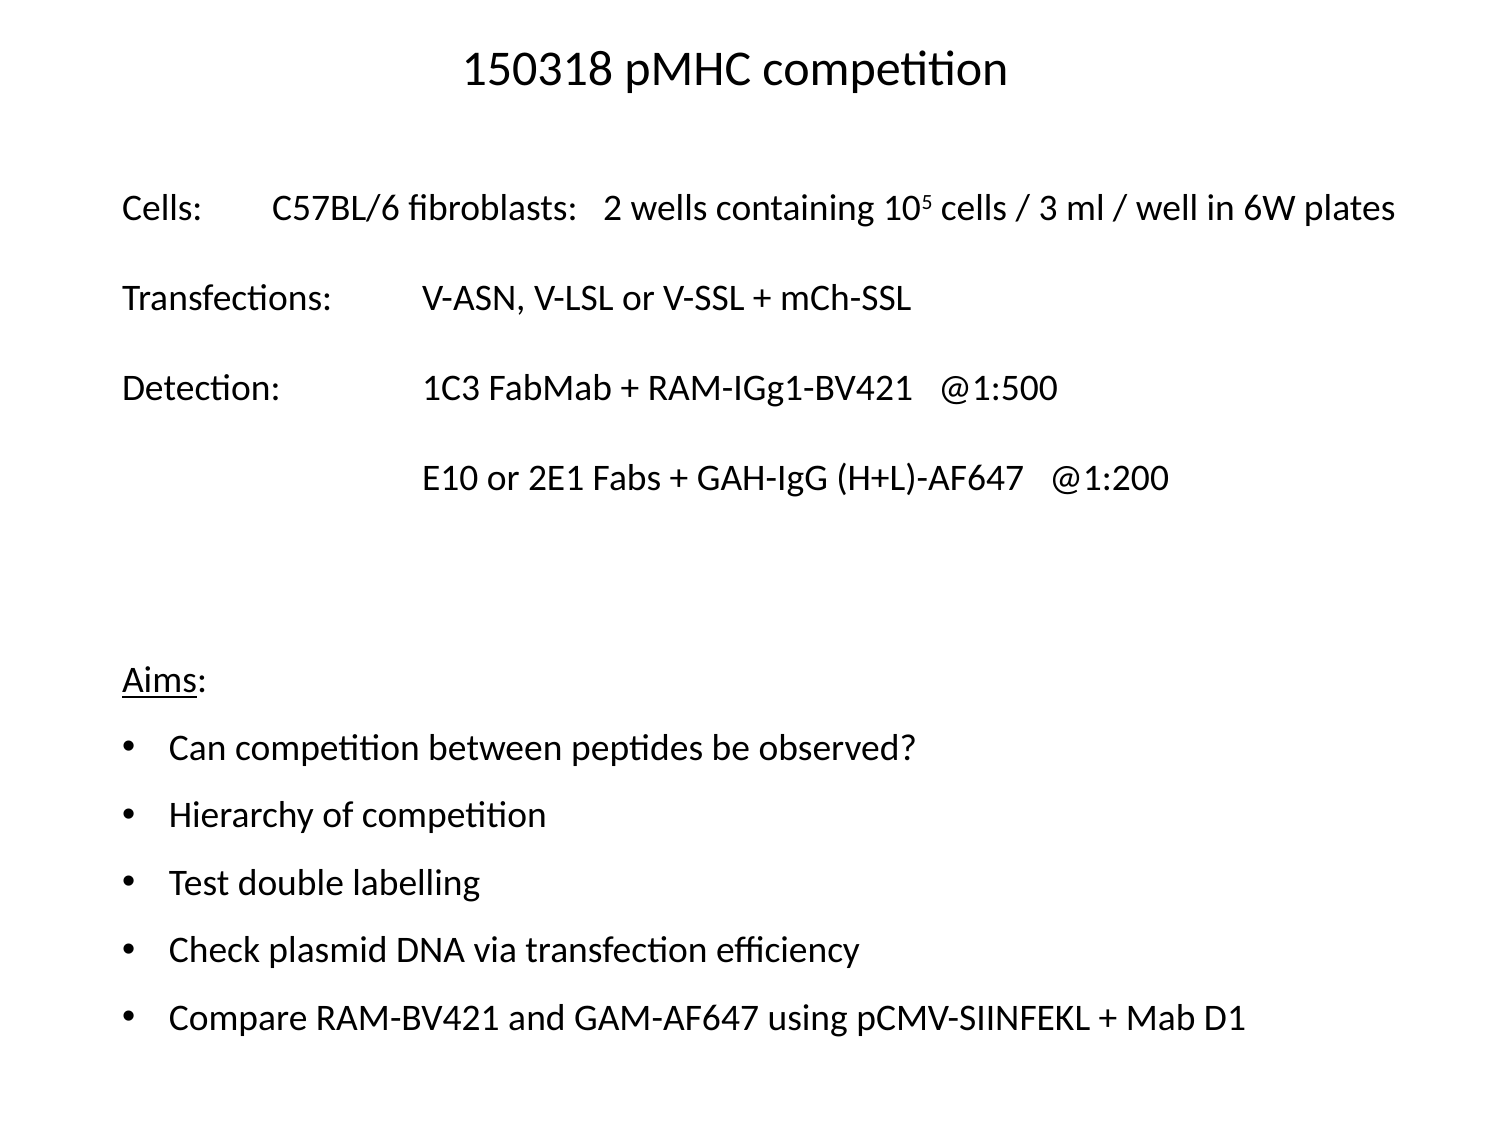

150318 pMHC competition
Cells:	C57BL/6 fibroblasts:   2 wells containing 105 cells / 3 ml / well in 6W plates

Transfections:	V-ASN, V-LSL or V-SSL + mCh-SSL

Detection:	1C3 FabMab + RAM-IGg1-BV421   @1:500

		E10 or 2E1 Fabs + GAH-IgG (H+L)-AF647   @1:200

Aims:
Can competition between peptides be observed?
Hierarchy of competition
Test double labelling
Check plasmid DNA via transfection efficiency
Compare RAM-BV421 and GAM-AF647 using pCMV-SIINFEKL + Mab D1